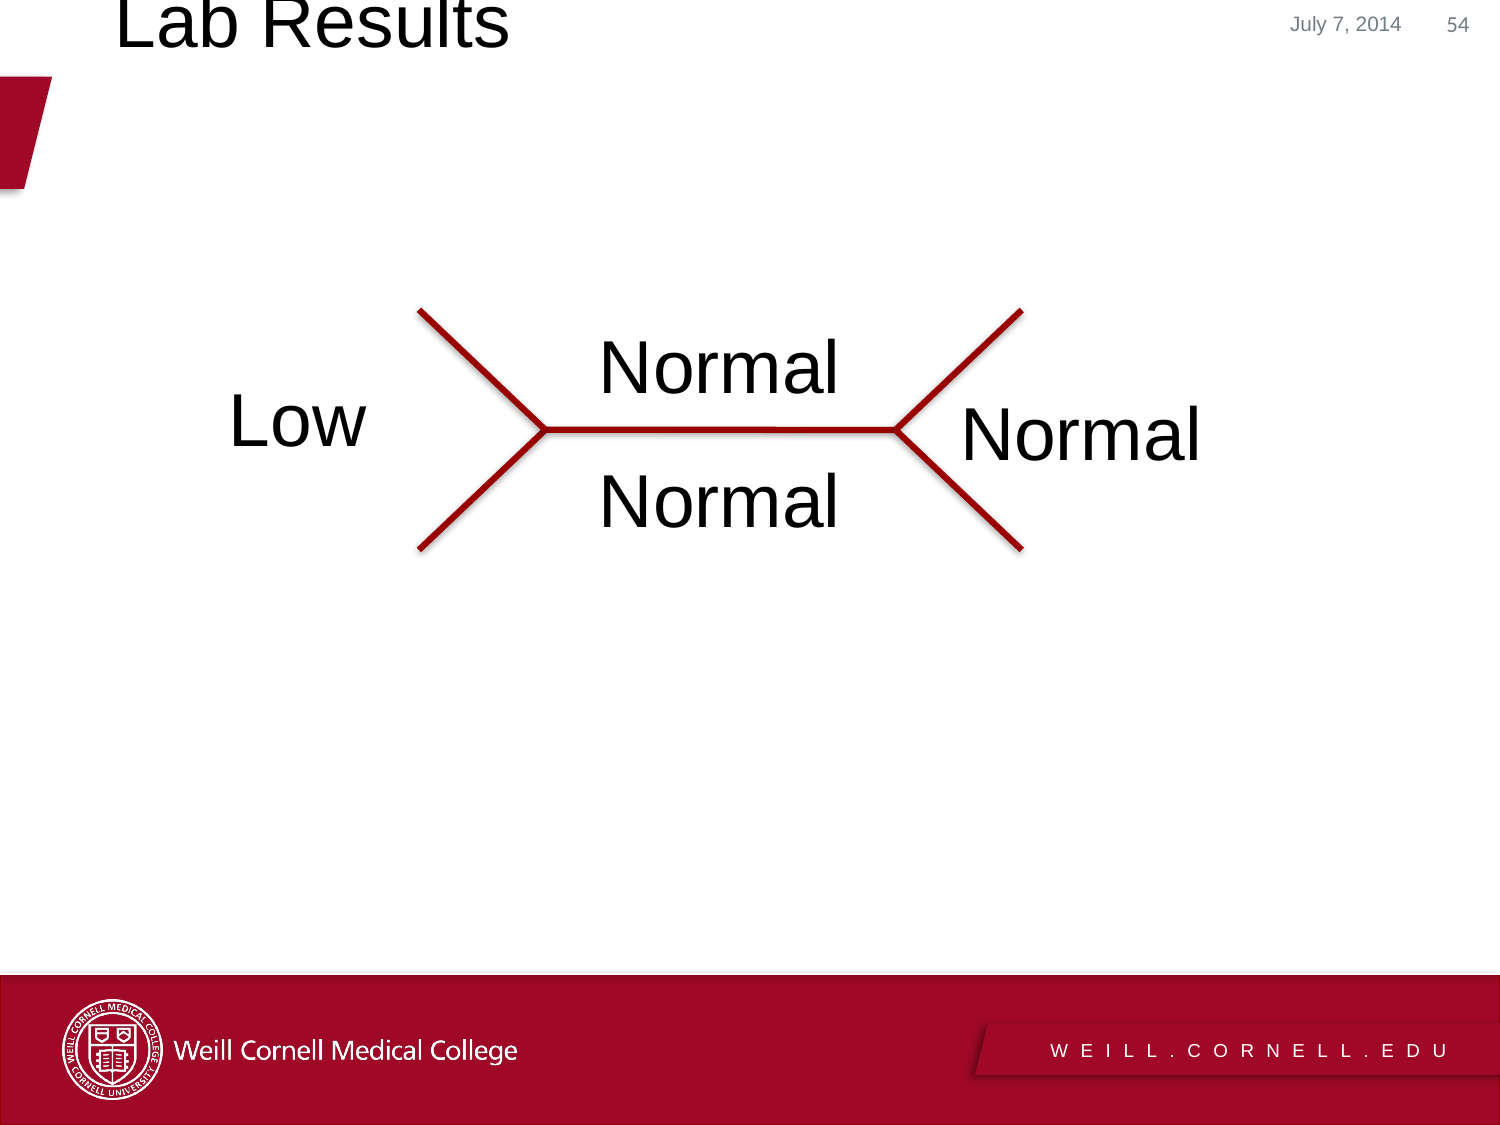

July 7, 2014
54
Lab Results

Normal
Low
Normal
Normal